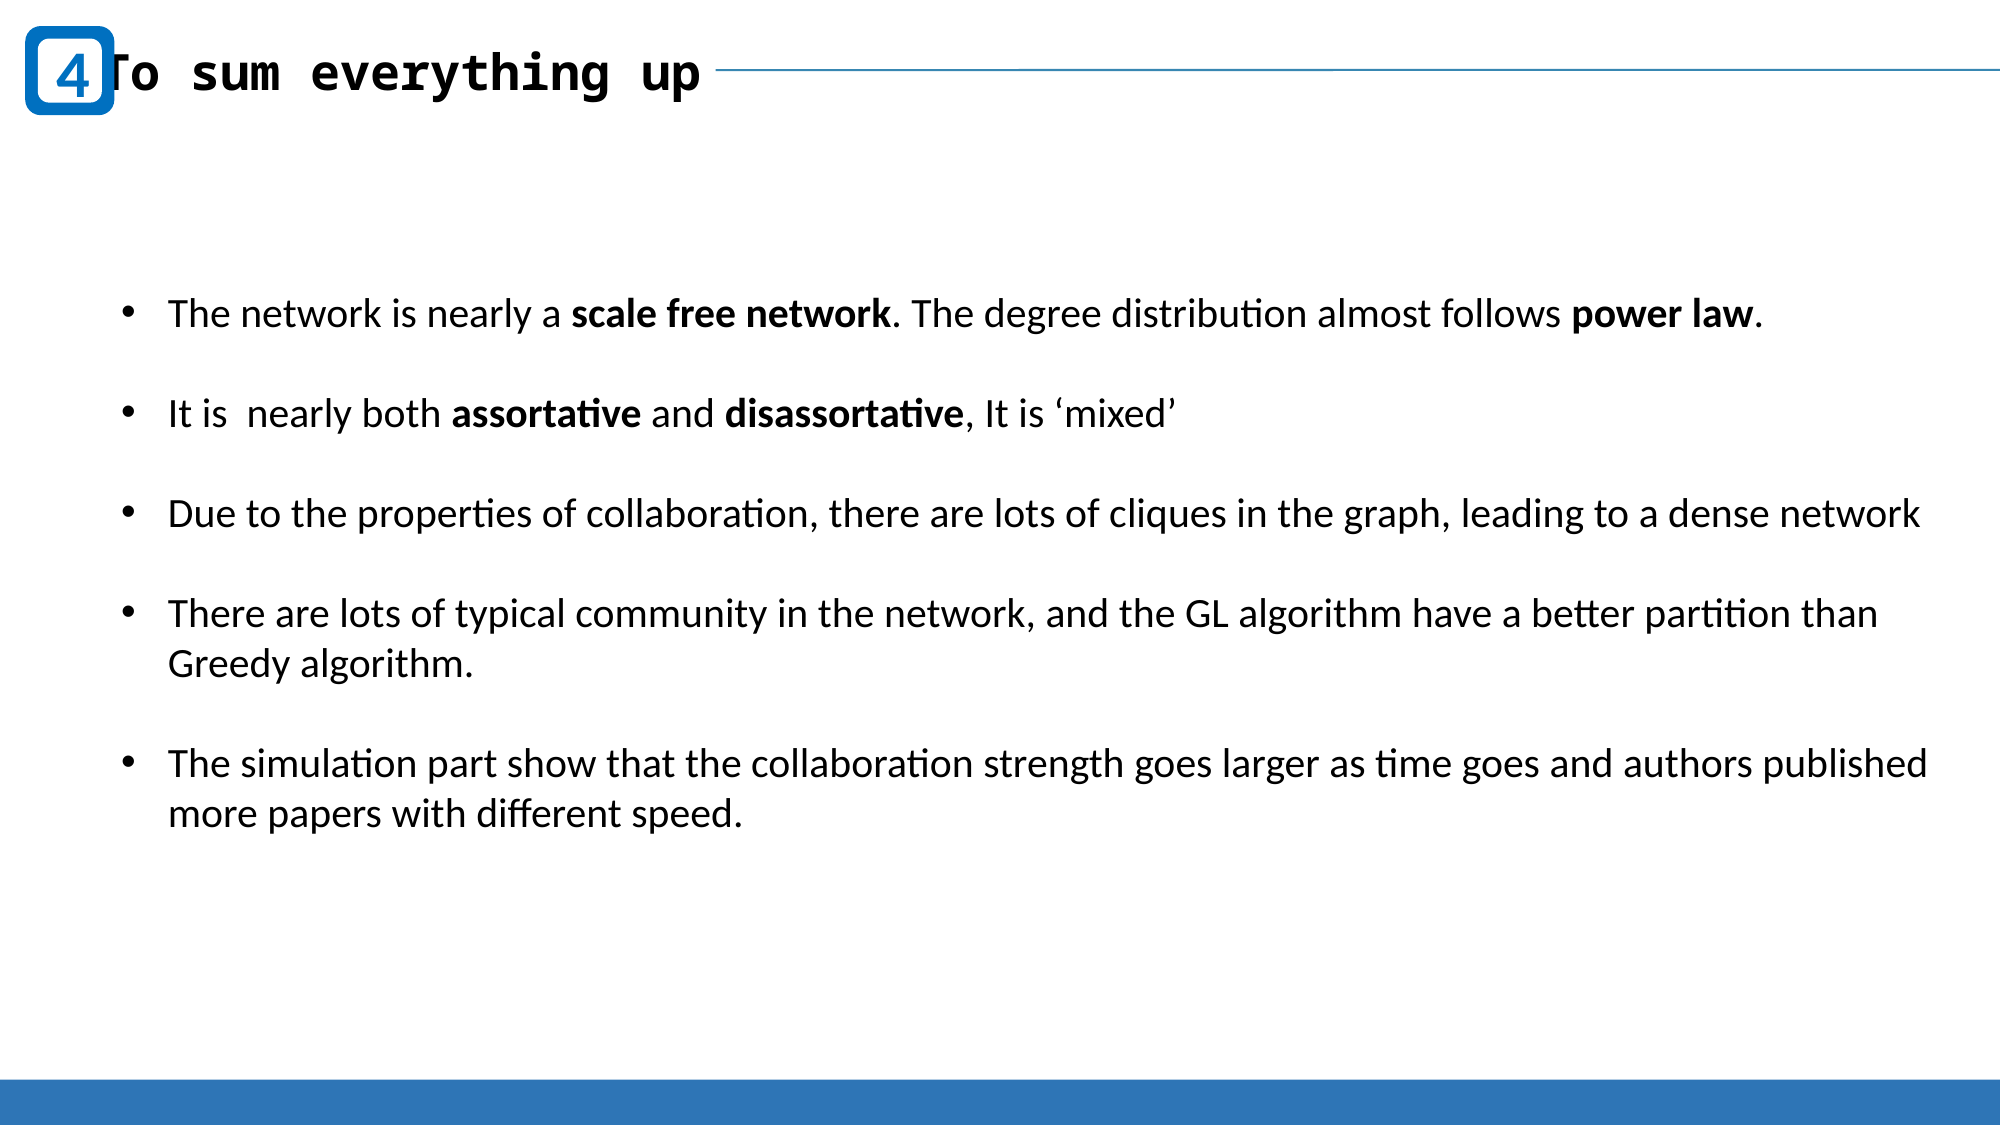

4
To sum everything up
The network is nearly a scale free network. The degree distribution almost follows power law.

It is  nearly both assortative and disassortative, It is ‘mixed’

Due to the properties of collaboration, there are lots of cliques in the graph, leading to a dense network

There are lots of typical community in the network, and the GL algorithm have a better partition than Greedy algorithm.

The simulation part show that the collaboration strength goes larger as time goes and authors published more papers with different speed.